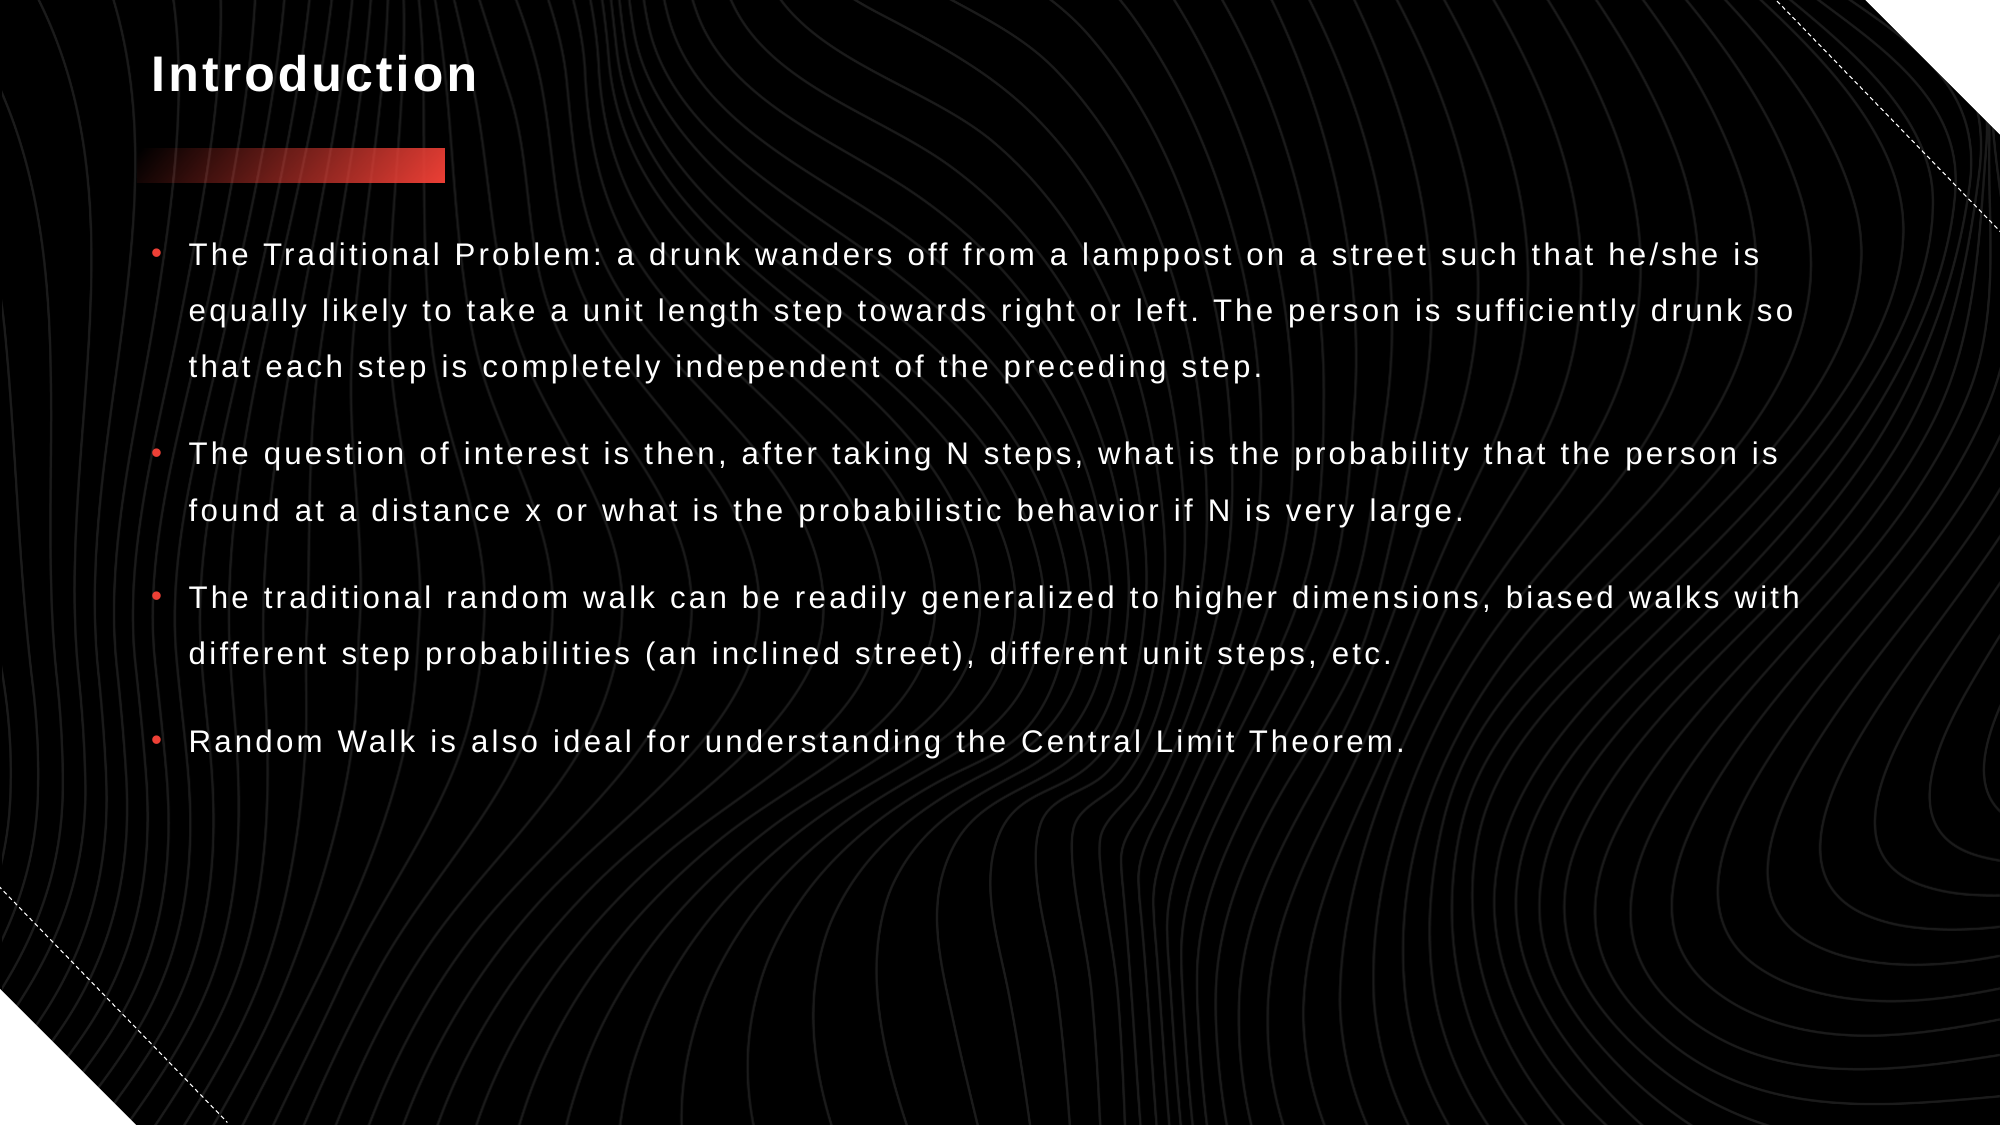

# Introduction
The Traditional Problem: a drunk wanders off from a lamppost on a street such that he/she is equally likely to take a unit length step towards right or left. The person is sufficiently drunk so that each step is completely independent of the preceding step.
The question of interest is then, after taking N steps, what is the probability that the person is found at a distance x or what is the probabilistic behavior if N is very large.
The traditional random walk can be readily generalized to higher dimensions, biased walks with different step probabilities (an inclined street), different unit steps, etc.
Random Walk is also ideal for understanding the Central Limit Theorem.